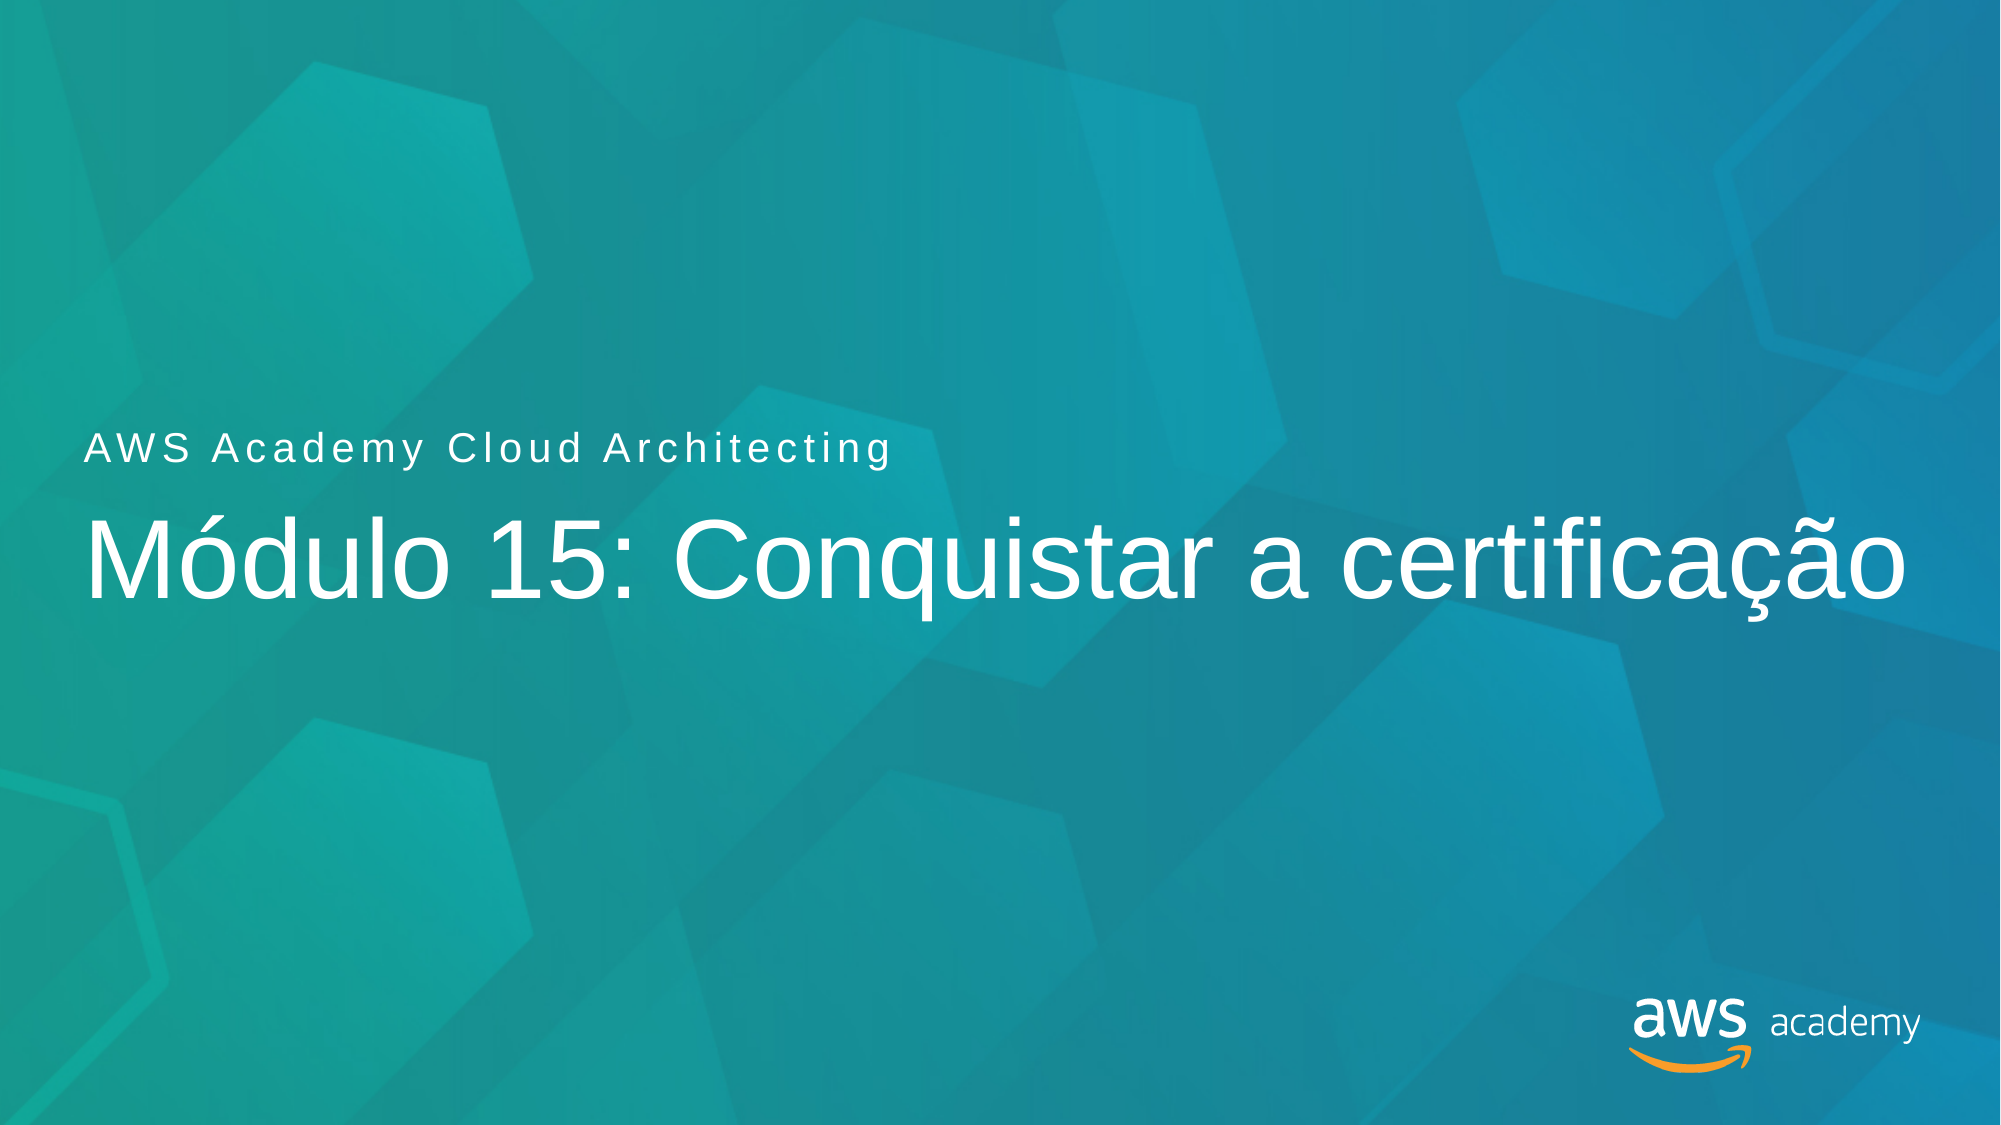

AWS Academy Cloud Architecting
# Módulo 15: Conquistar a certificação